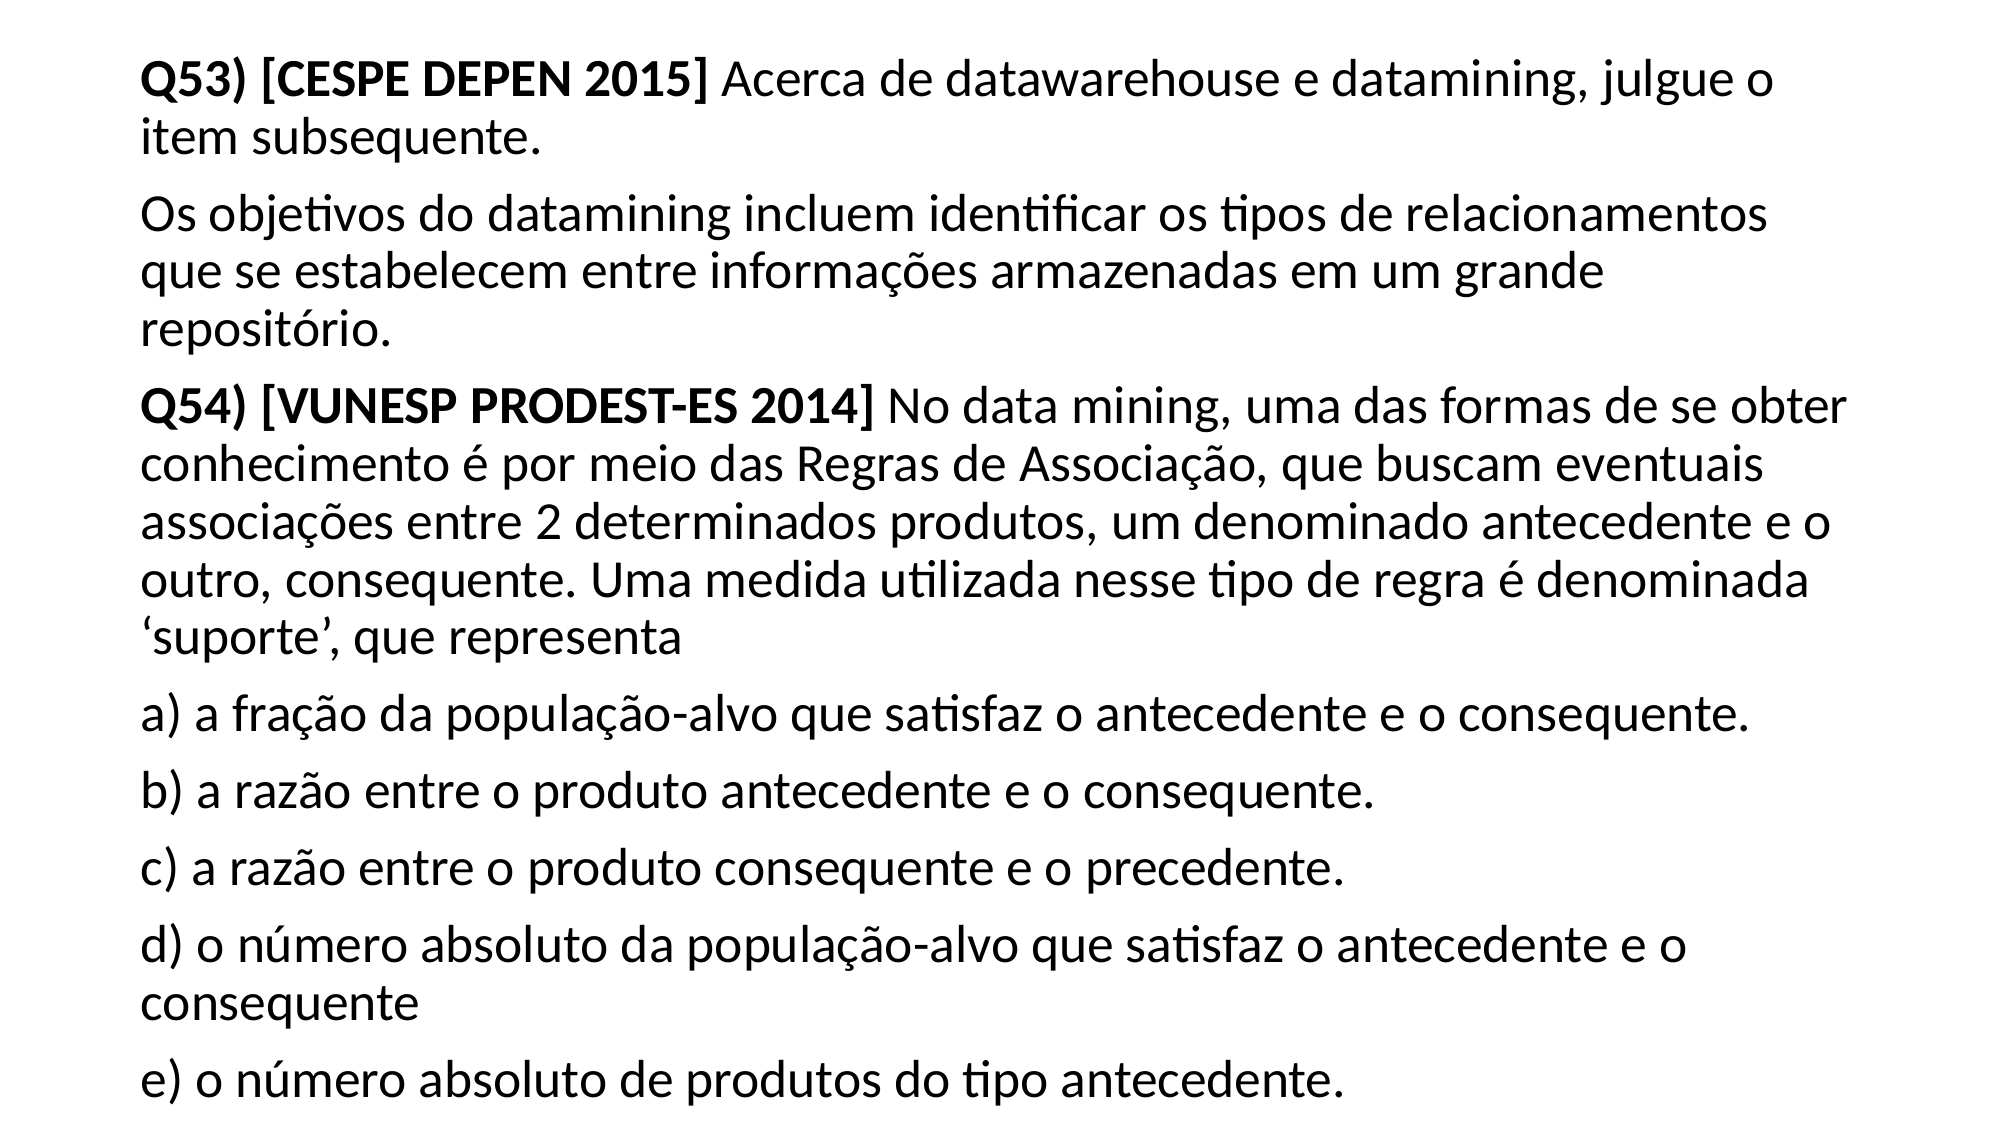

Q53) [CESPE DEPEN 2015] Acerca de datawarehouse e datamining, julgue o item subsequente.
Os objetivos do datamining incluem identificar os tipos de relacionamentos que se estabelecem entre informações armazenadas em um grande repositório.
Q54) [VUNESP PRODEST-ES 2014] No data mining, uma das formas de se obter conhecimento é por meio das Regras de Associação, que buscam eventuais associações entre 2 determinados produtos, um denominado antecedente e o outro, consequente. Uma medida utilizada nesse tipo de regra é denominada ‘suporte’, que representa
a) a fração da população-alvo que satisfaz o antecedente e o consequente.
b) a razão entre o produto antecedente e o consequente.
c) a razão entre o produto consequente e o precedente.
d) o número absoluto da população-alvo que satisfaz o antecedente e o consequente
e) o número absoluto de produtos do tipo antecedente.